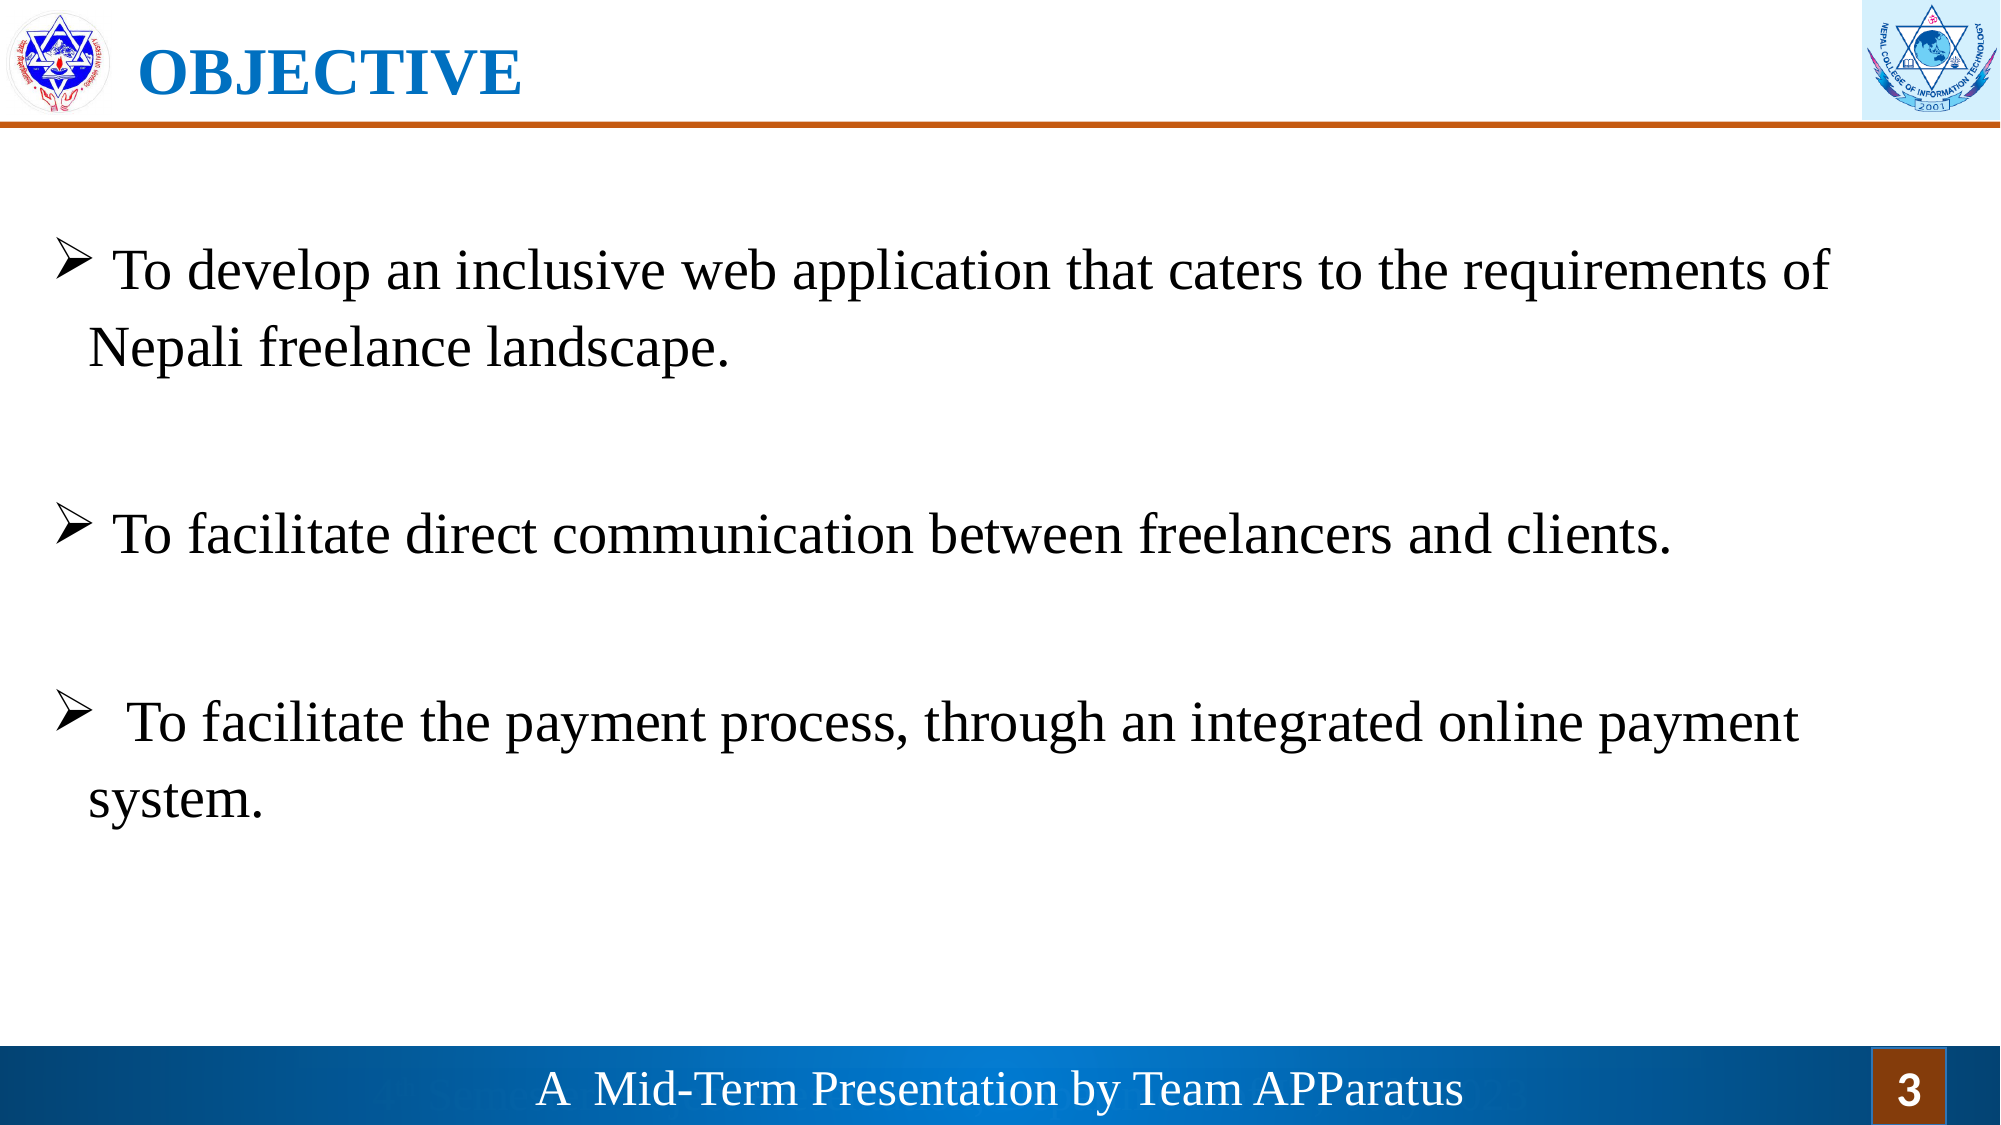

# OBJECTIVE

 To develop an inclusive web application that caters to the requirements of Nepali freelance landscape.

 To facilitate direct communication between freelancers and clients.

  To facilitate the payment process, through an integrated online payment     system.

A  Mid-Term Presentation by Team APParatus
3